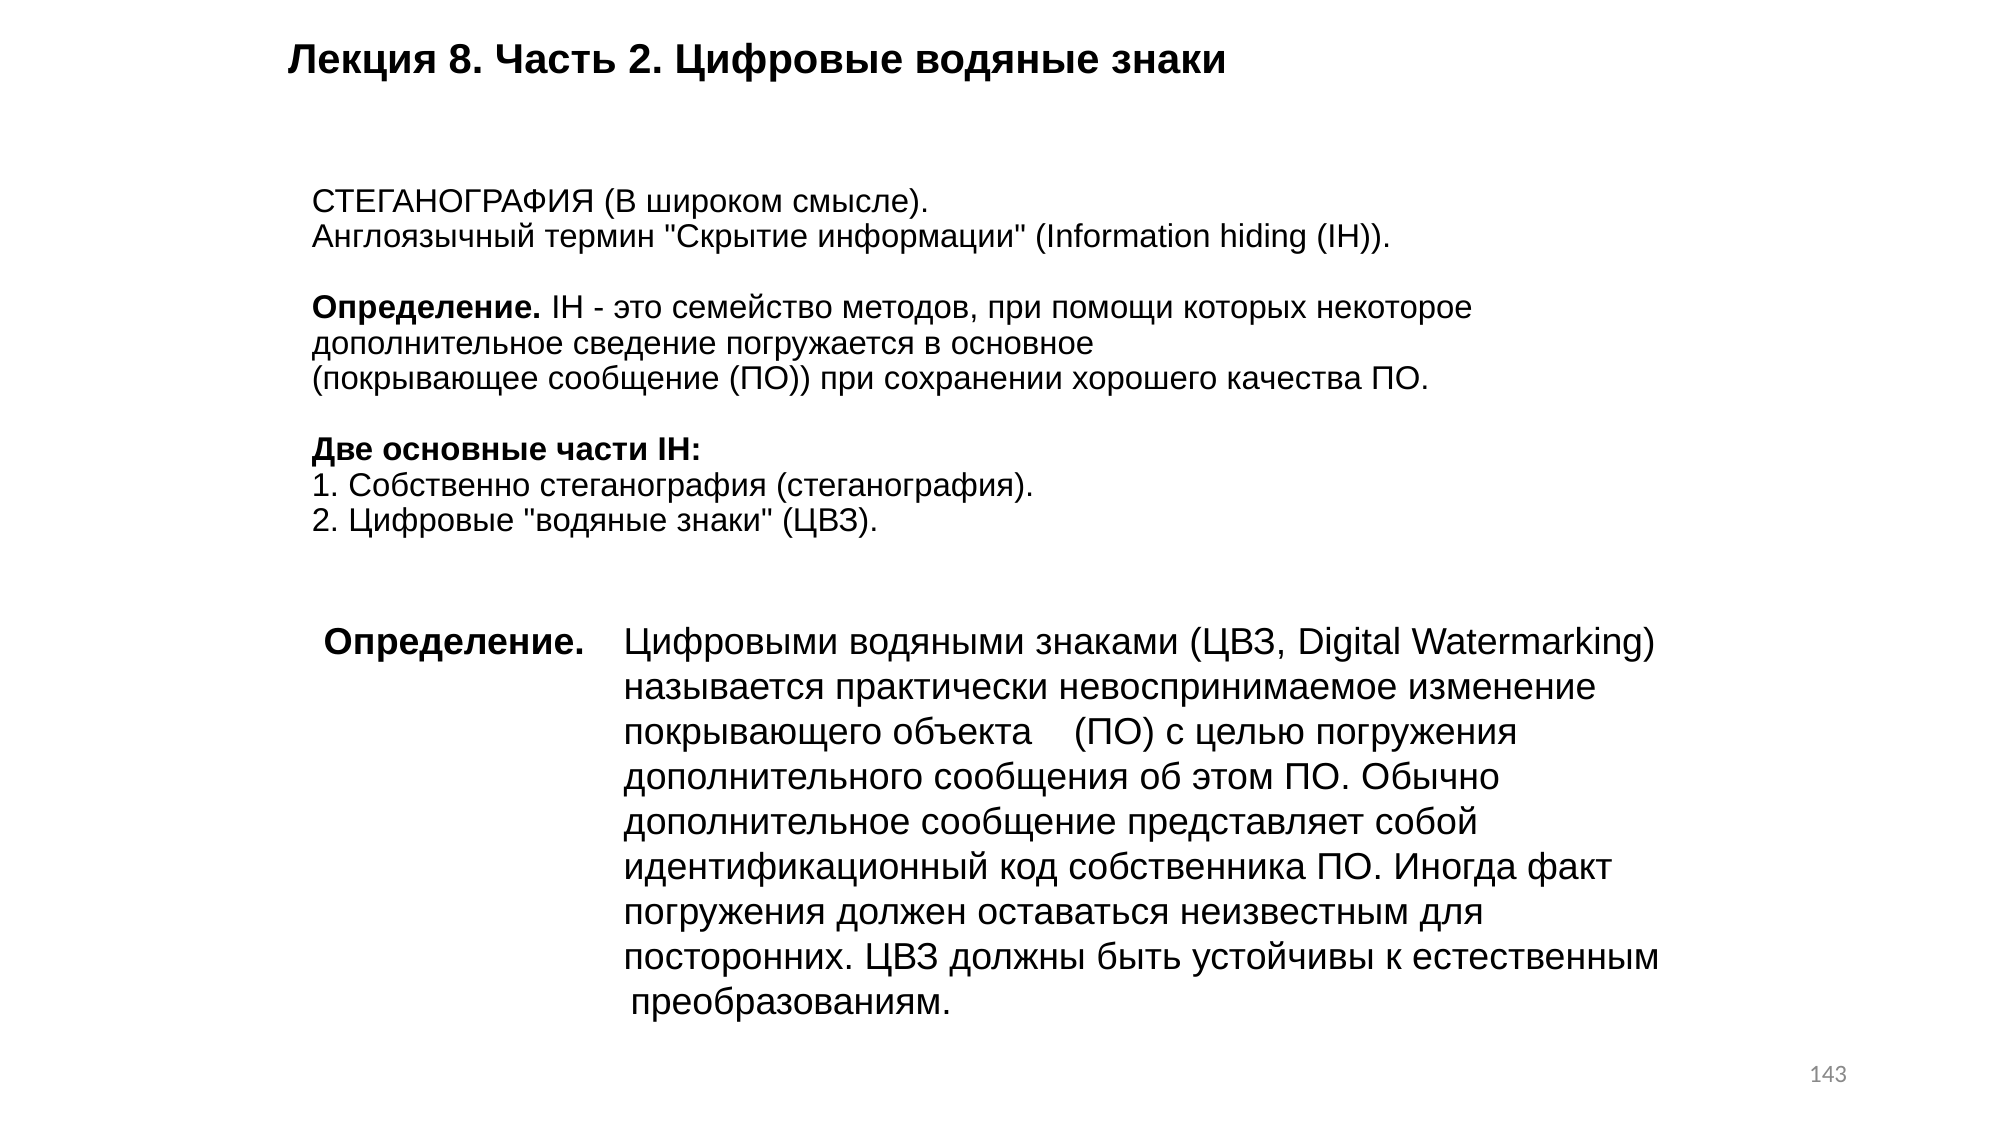

Лекция 8. Часть 2. Цифровые водяные знаки
# СТЕГАНОГРАФИЯ (В широком смысле). Англоязычный термин "Скрытие информации" (Information hiding (IH)). Определение. IH - это семейство методов, при помощи которых некоторое дополнительное сведение погружается в основное (покрывающее сообщение (ПО)) при сохранении хорошего качества ПО. Две основные части IH: 1. Собственно стеганография (стеганография). 2. Цифровые "водяные знаки" (ЦВЗ).
Определение. 	Цифровыми водяными знаками (ЦВЗ, Digital Watermarking) 			называется практически невоспринимаемое изменение 			покрывающего объекта    (ПО) с целью погружения 			дополнительного сообщения об этом ПО. Обычно 				дополнительное сообщение представляет собой 				идентификационный код собственника ПО. Иногда факт 			погружения должен оставаться неизвестным для 				посторонних. ЦВЗ должны быть устойчивы к естественным 		               преобразованиям.
143